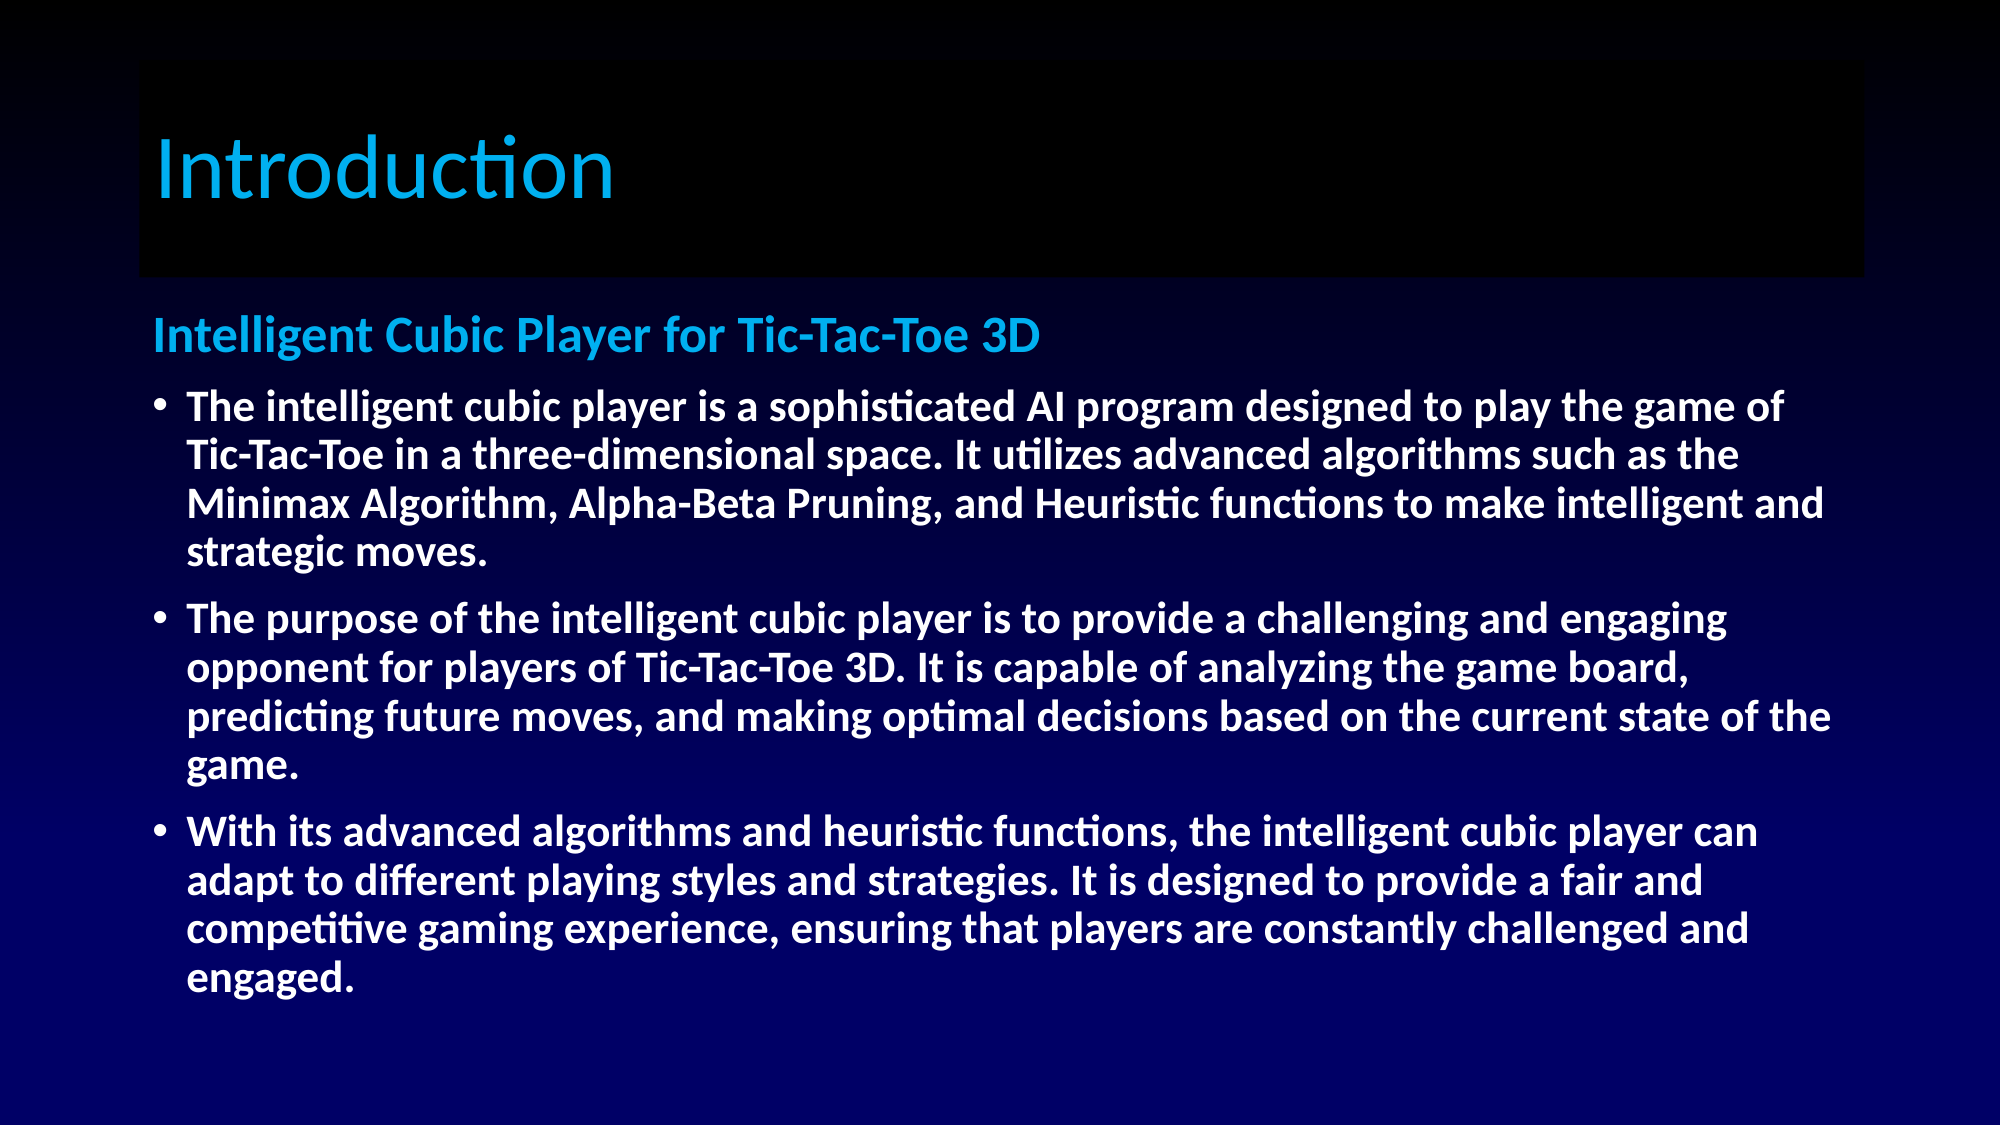

# Introduction
Intelligent Cubic Player for Tic-Tac-Toe 3D
The intelligent cubic player is a sophisticated AI program designed to play the game of Tic-Tac-Toe in a three-dimensional space. It utilizes advanced algorithms such as the Minimax Algorithm, Alpha-Beta Pruning, and Heuristic functions to make intelligent and strategic moves.
The purpose of the intelligent cubic player is to provide a challenging and engaging opponent for players of Tic-Tac-Toe 3D. It is capable of analyzing the game board, predicting future moves, and making optimal decisions based on the current state of the game.
With its advanced algorithms and heuristic functions, the intelligent cubic player can adapt to different playing styles and strategies. It is designed to provide a fair and competitive gaming experience, ensuring that players are constantly challenged and engaged.